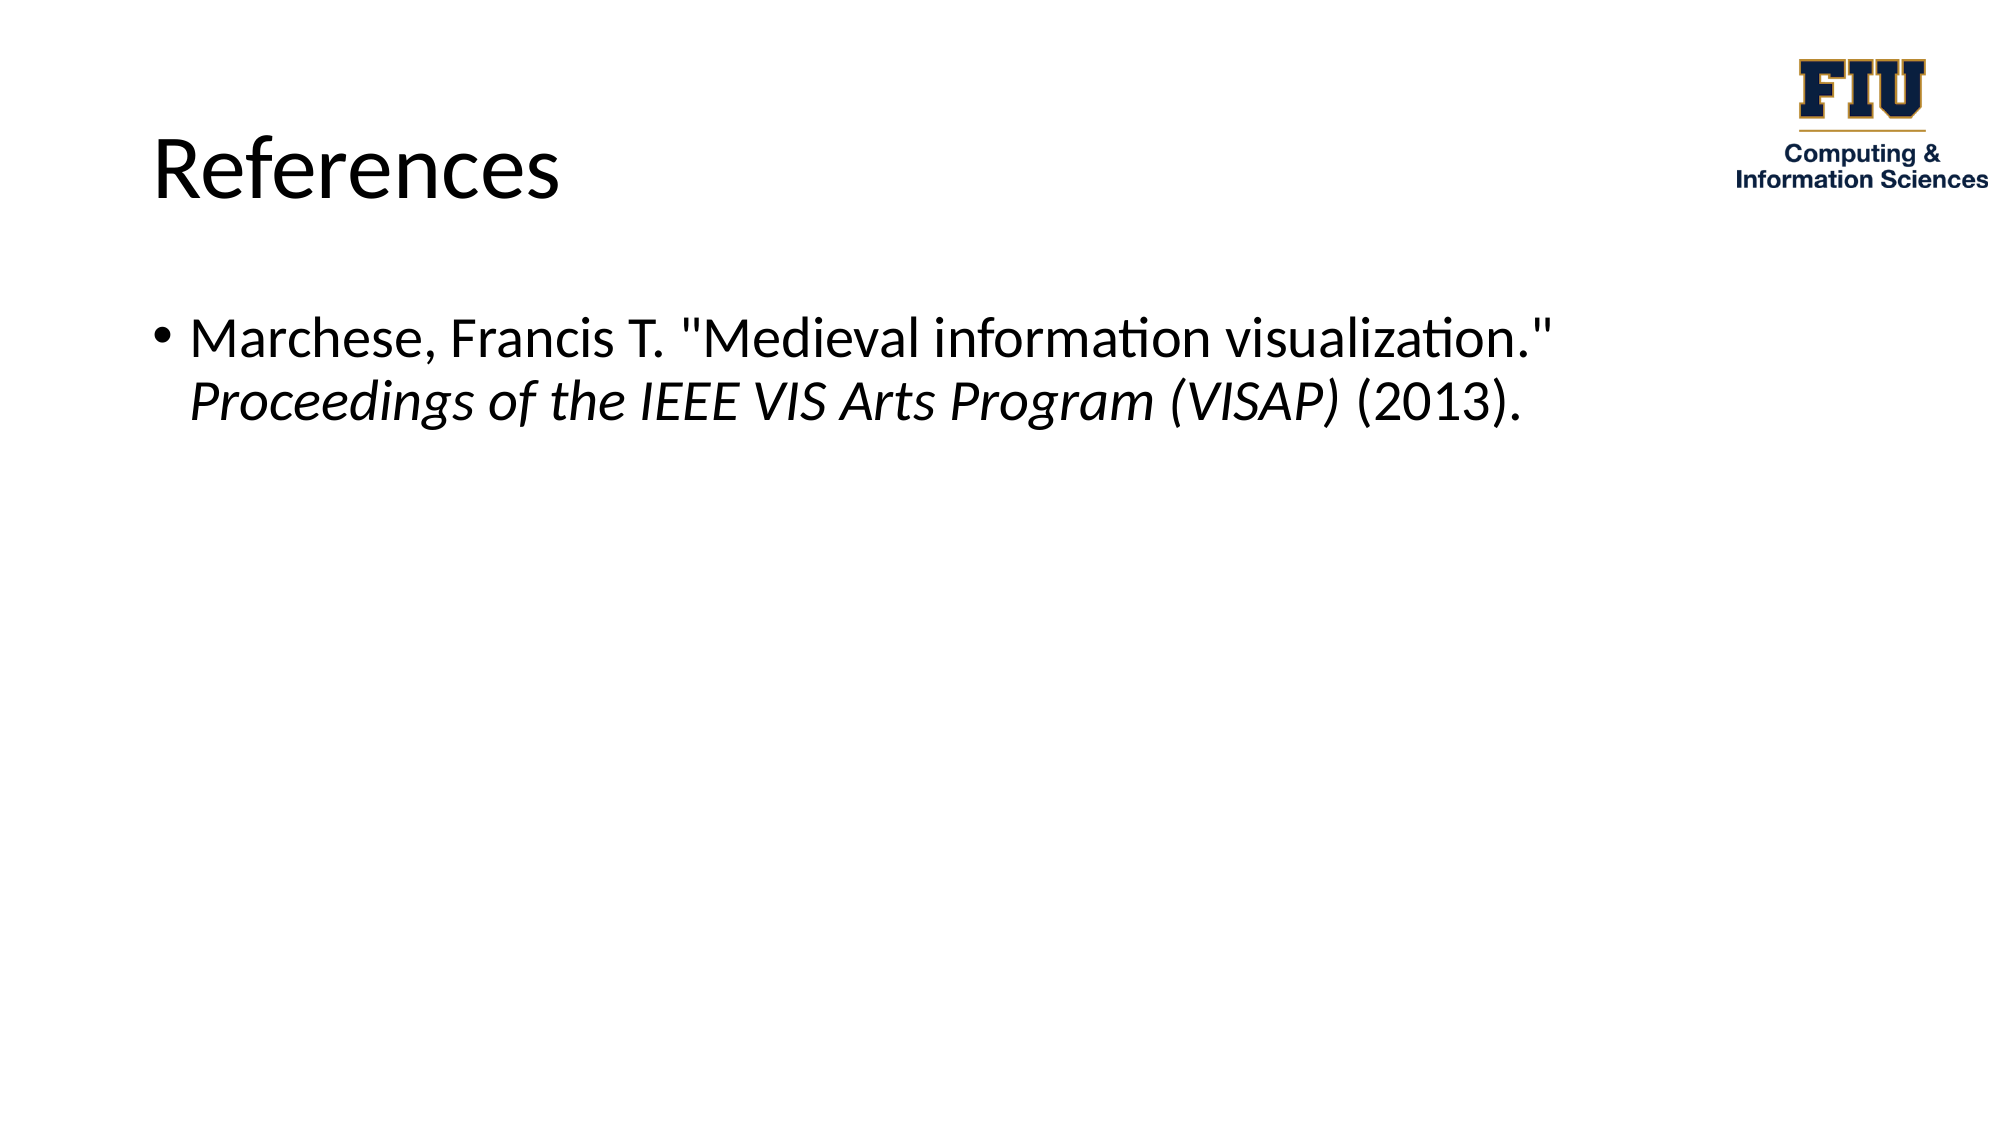

# References
Marchese, Francis T. "Medieval information visualization." Proceedings of the IEEE VIS Arts Program (VISAP) (2013).